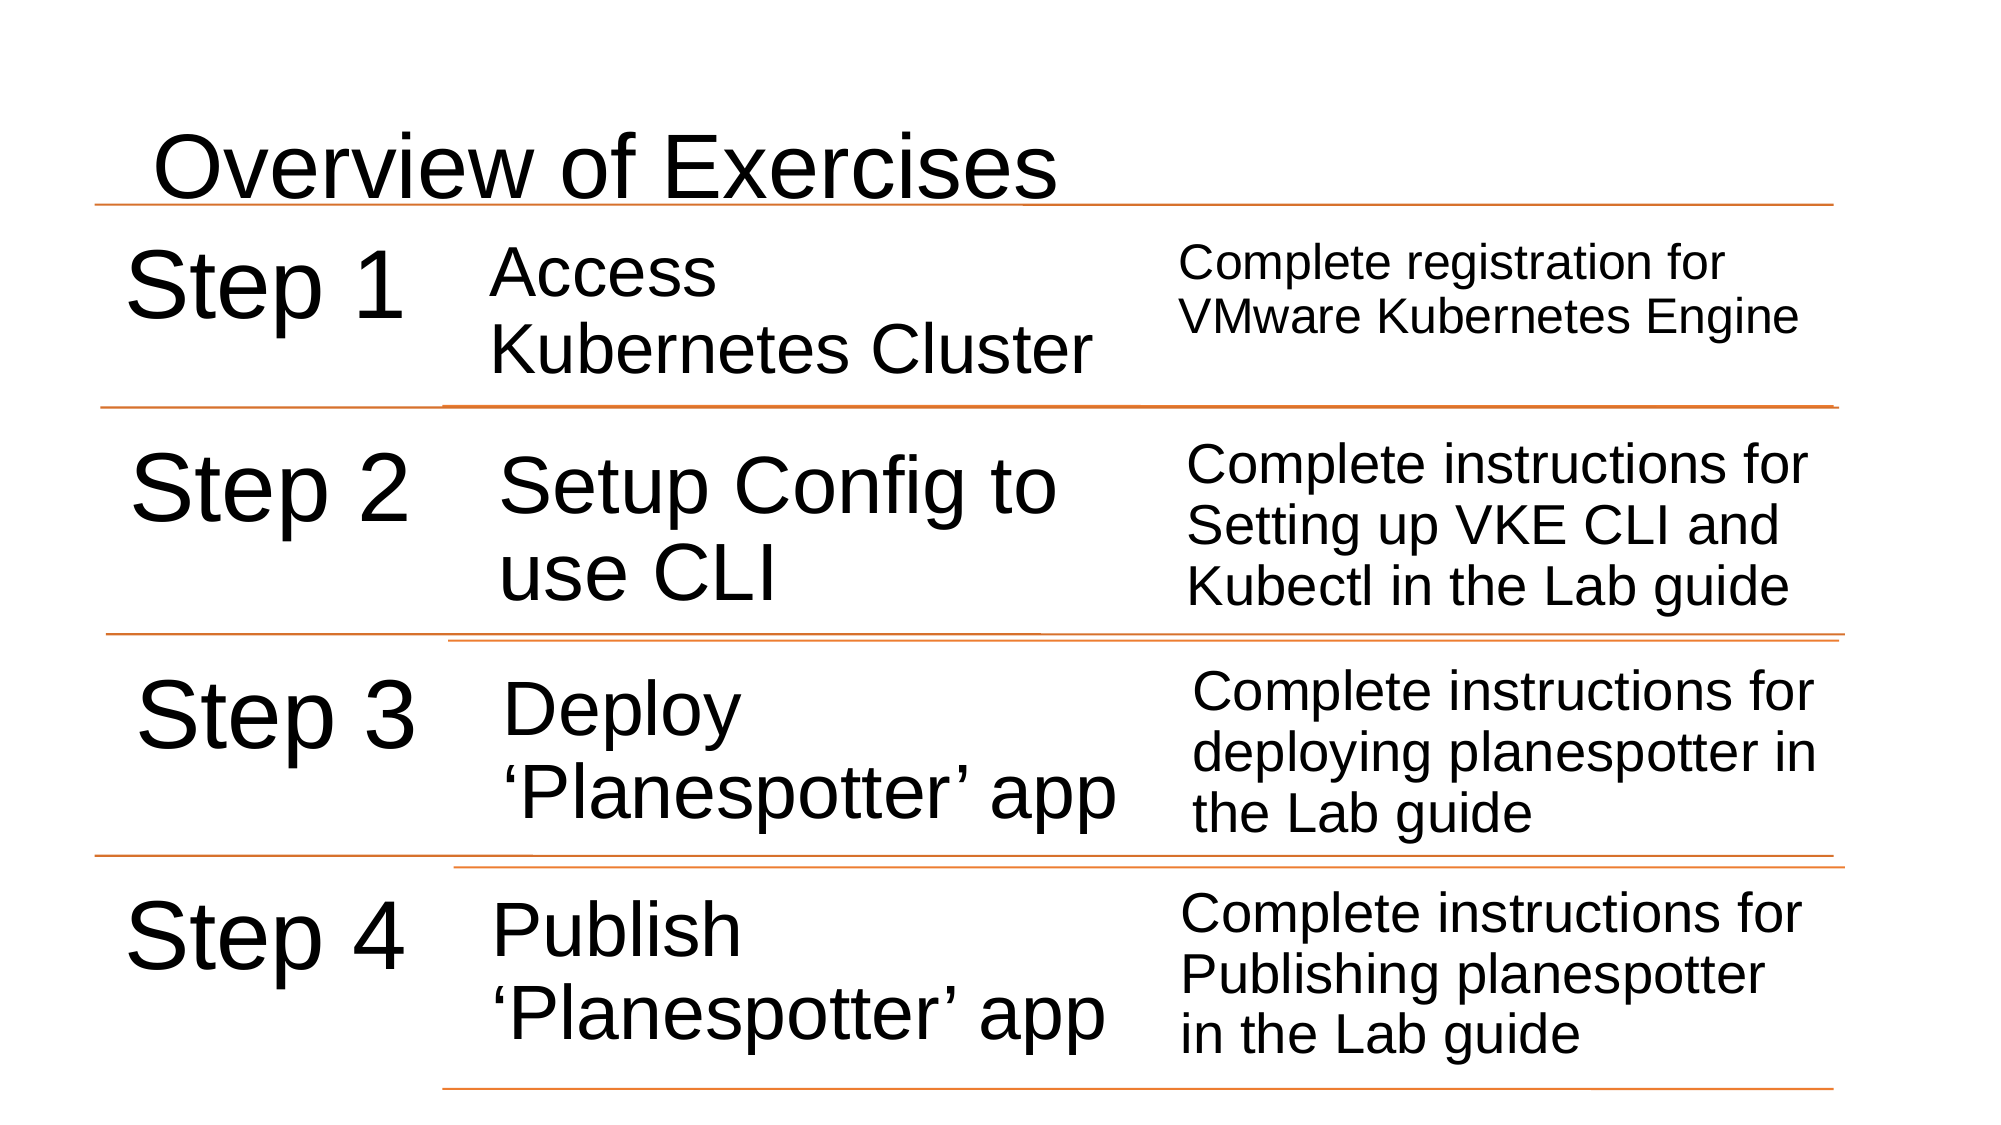

# Overview of Exercises
Step 1
Access  Kubernetes Cluster
Complete registration for VMware Kubernetes Engine
Step 2
Setup Config to use CLI
Complete instructions for Setting up VKE CLI and Kubectl in the Lab guide
Step 3
Deploy ‘Planespotter’ app
Complete instructions for deploying planespotter in the Lab guide
Step 4
Publish ‘Planespotter’ app
Complete instructions for Publishing planespotter in the Lab guide